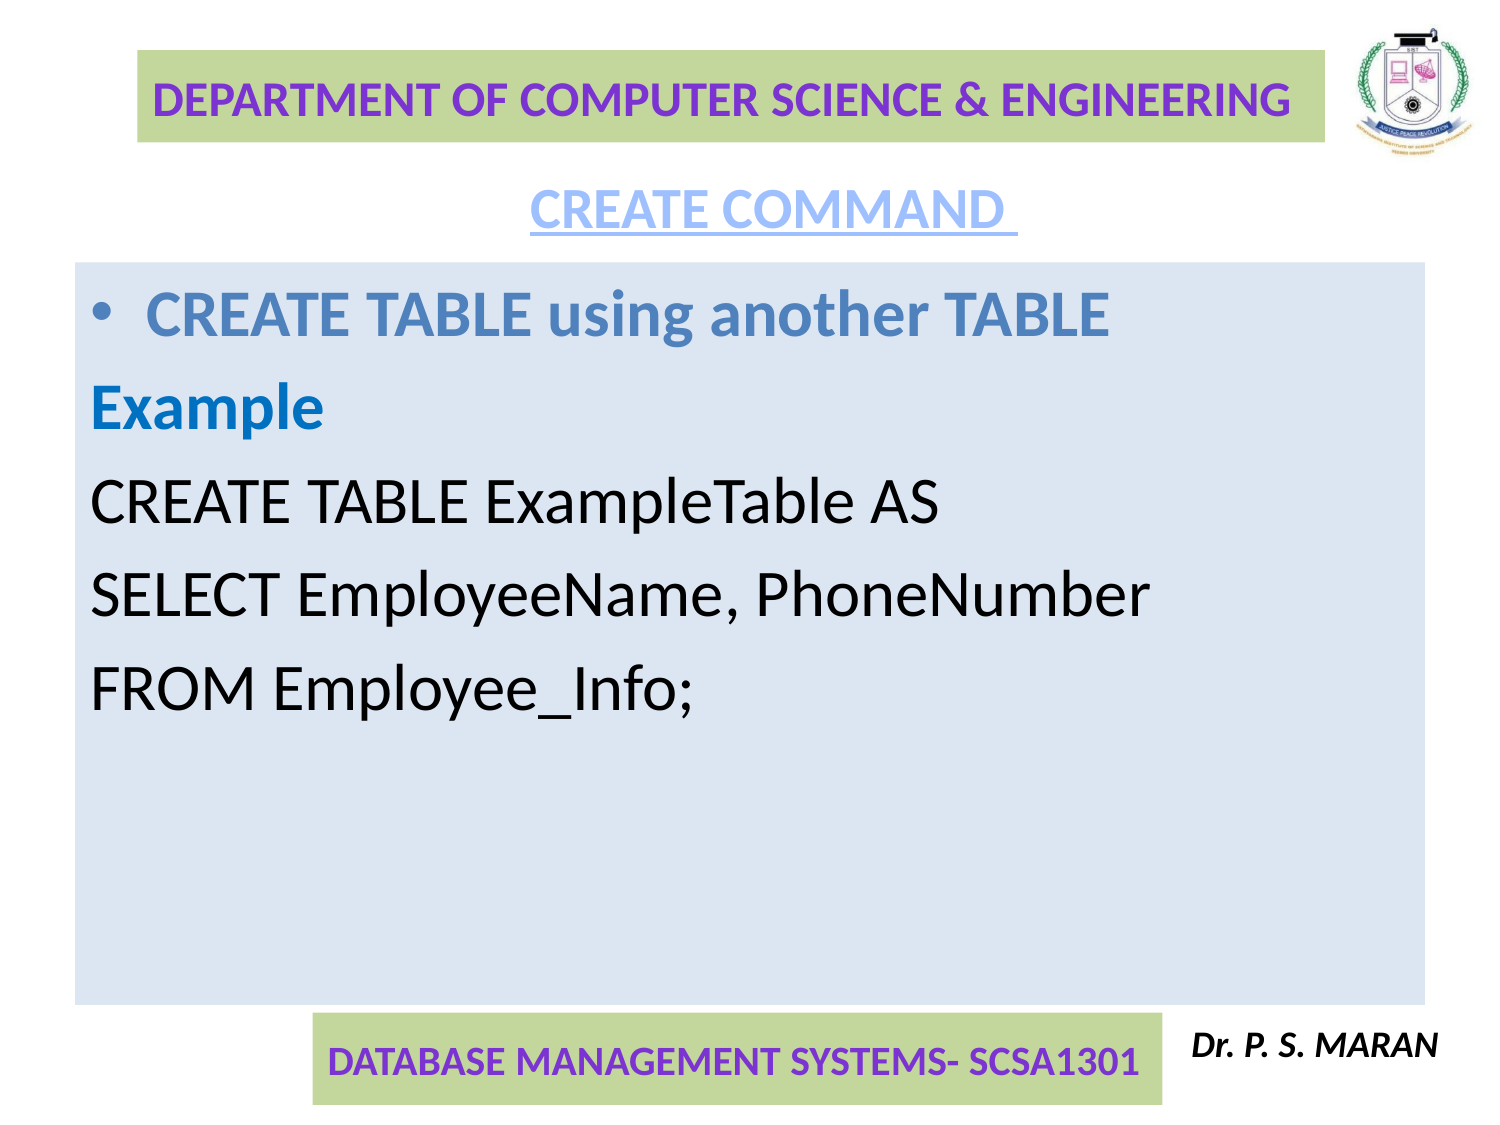

CREATE COMMAND
CREATE TABLE using another TABLE
Example
CREATE TABLE ExampleTable AS
SELECT EmployeeName, PhoneNumber
FROM Employee_Info;